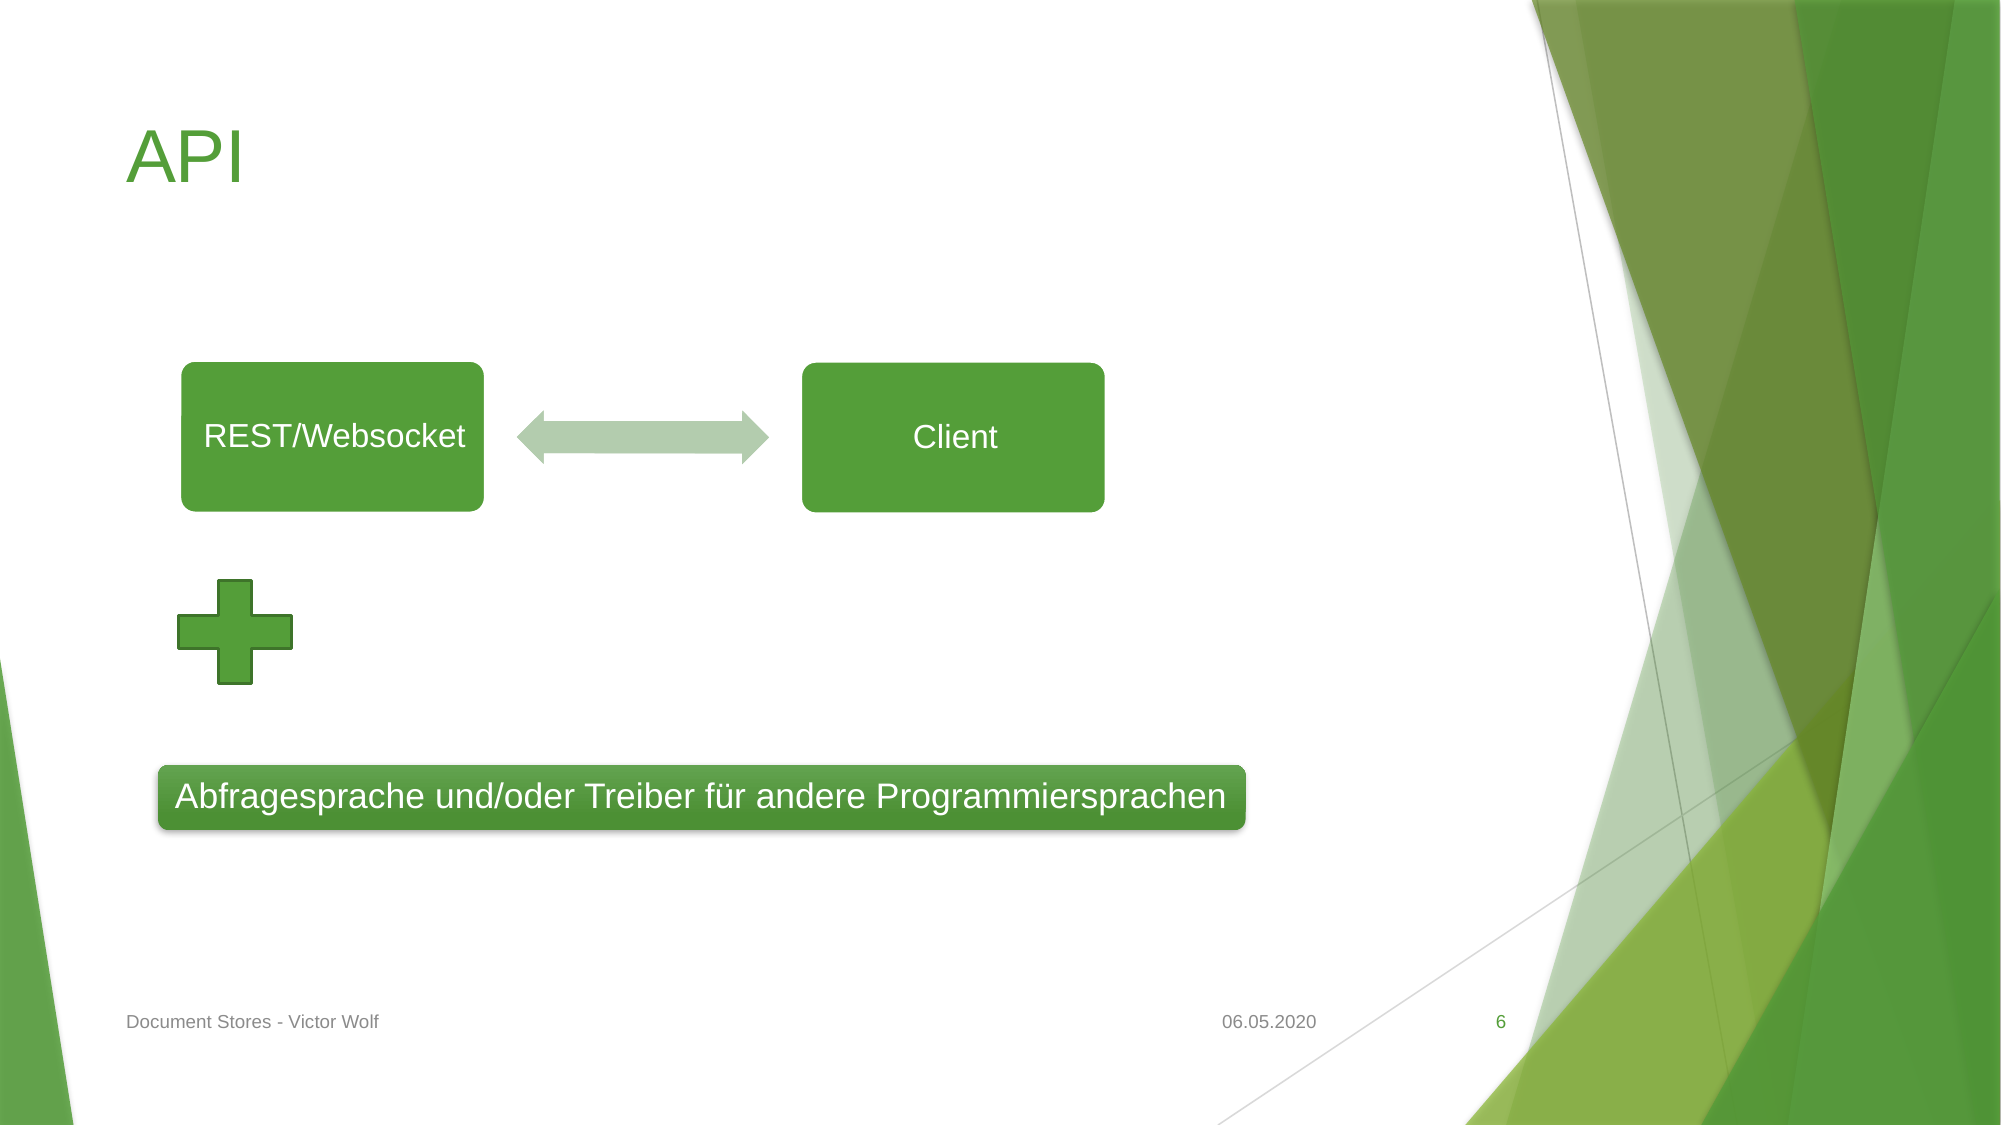

# API
REST/Websocket

Client

Abfragesprache und/oder Treiber für andere Programmiersprachen
Document Stores - Victor Wolf
06.05.2020
6